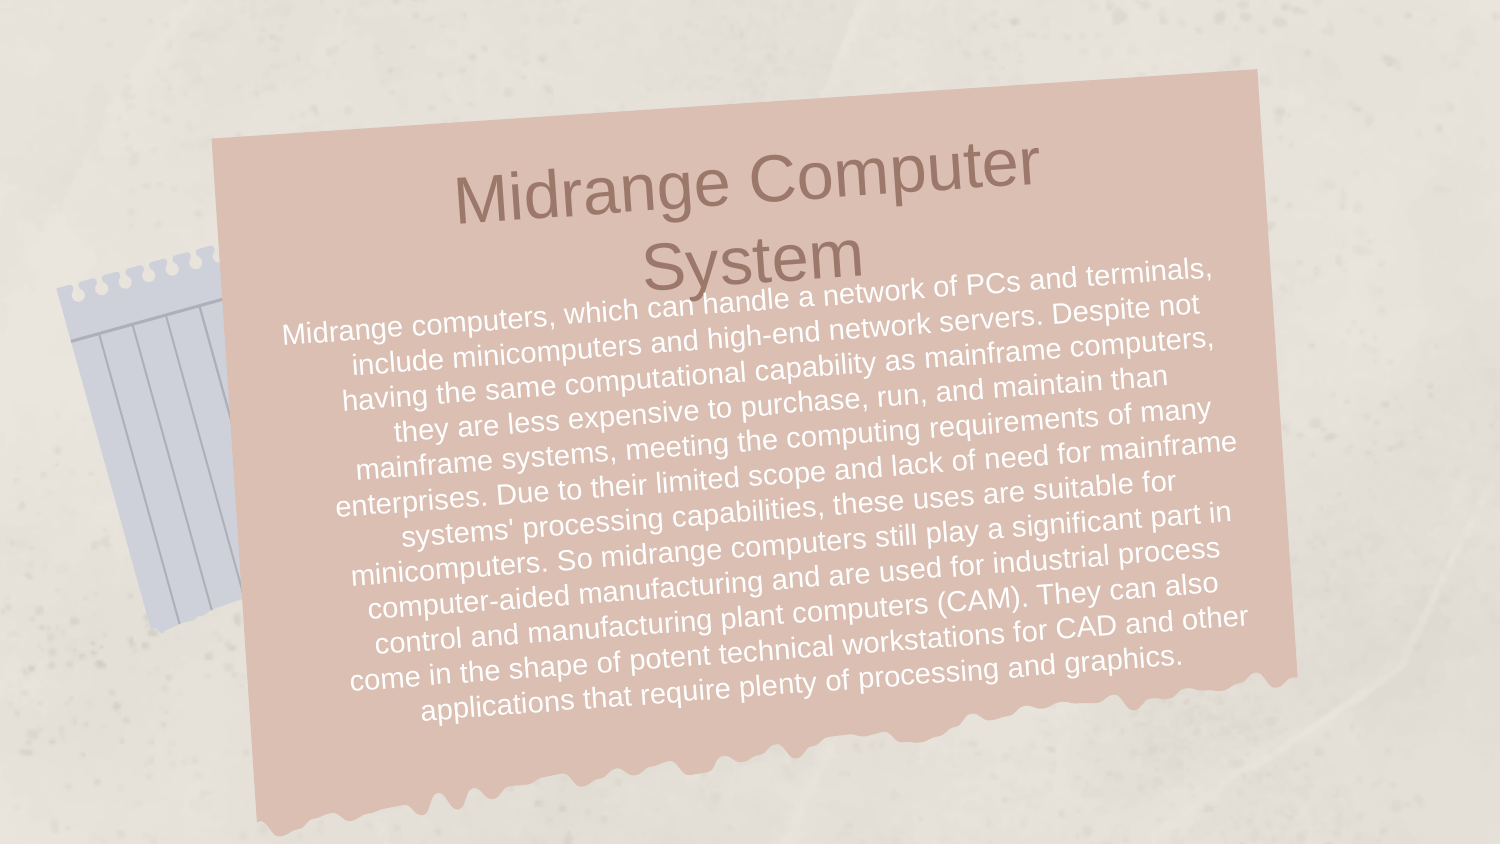

Midrange Computer System
Midrange computers, which can handle a network of PCs and terminals, include minicomputers and high-end network servers. Despite not having the same computational capability as mainframe computers, they are less expensive to purchase, run, and maintain than mainframe systems, meeting the computing requirements of many enterprises. Due to their limited scope and lack of need for mainframe systems' processing capabilities, these uses are suitable for minicomputers. So midrange computers still play a significant part in computer-aided manufacturing and are used for industrial process control and manufacturing plant computers (CAM). They can also come in the shape of potent technical workstations for CAD and other applications that require plenty of processing and graphics.